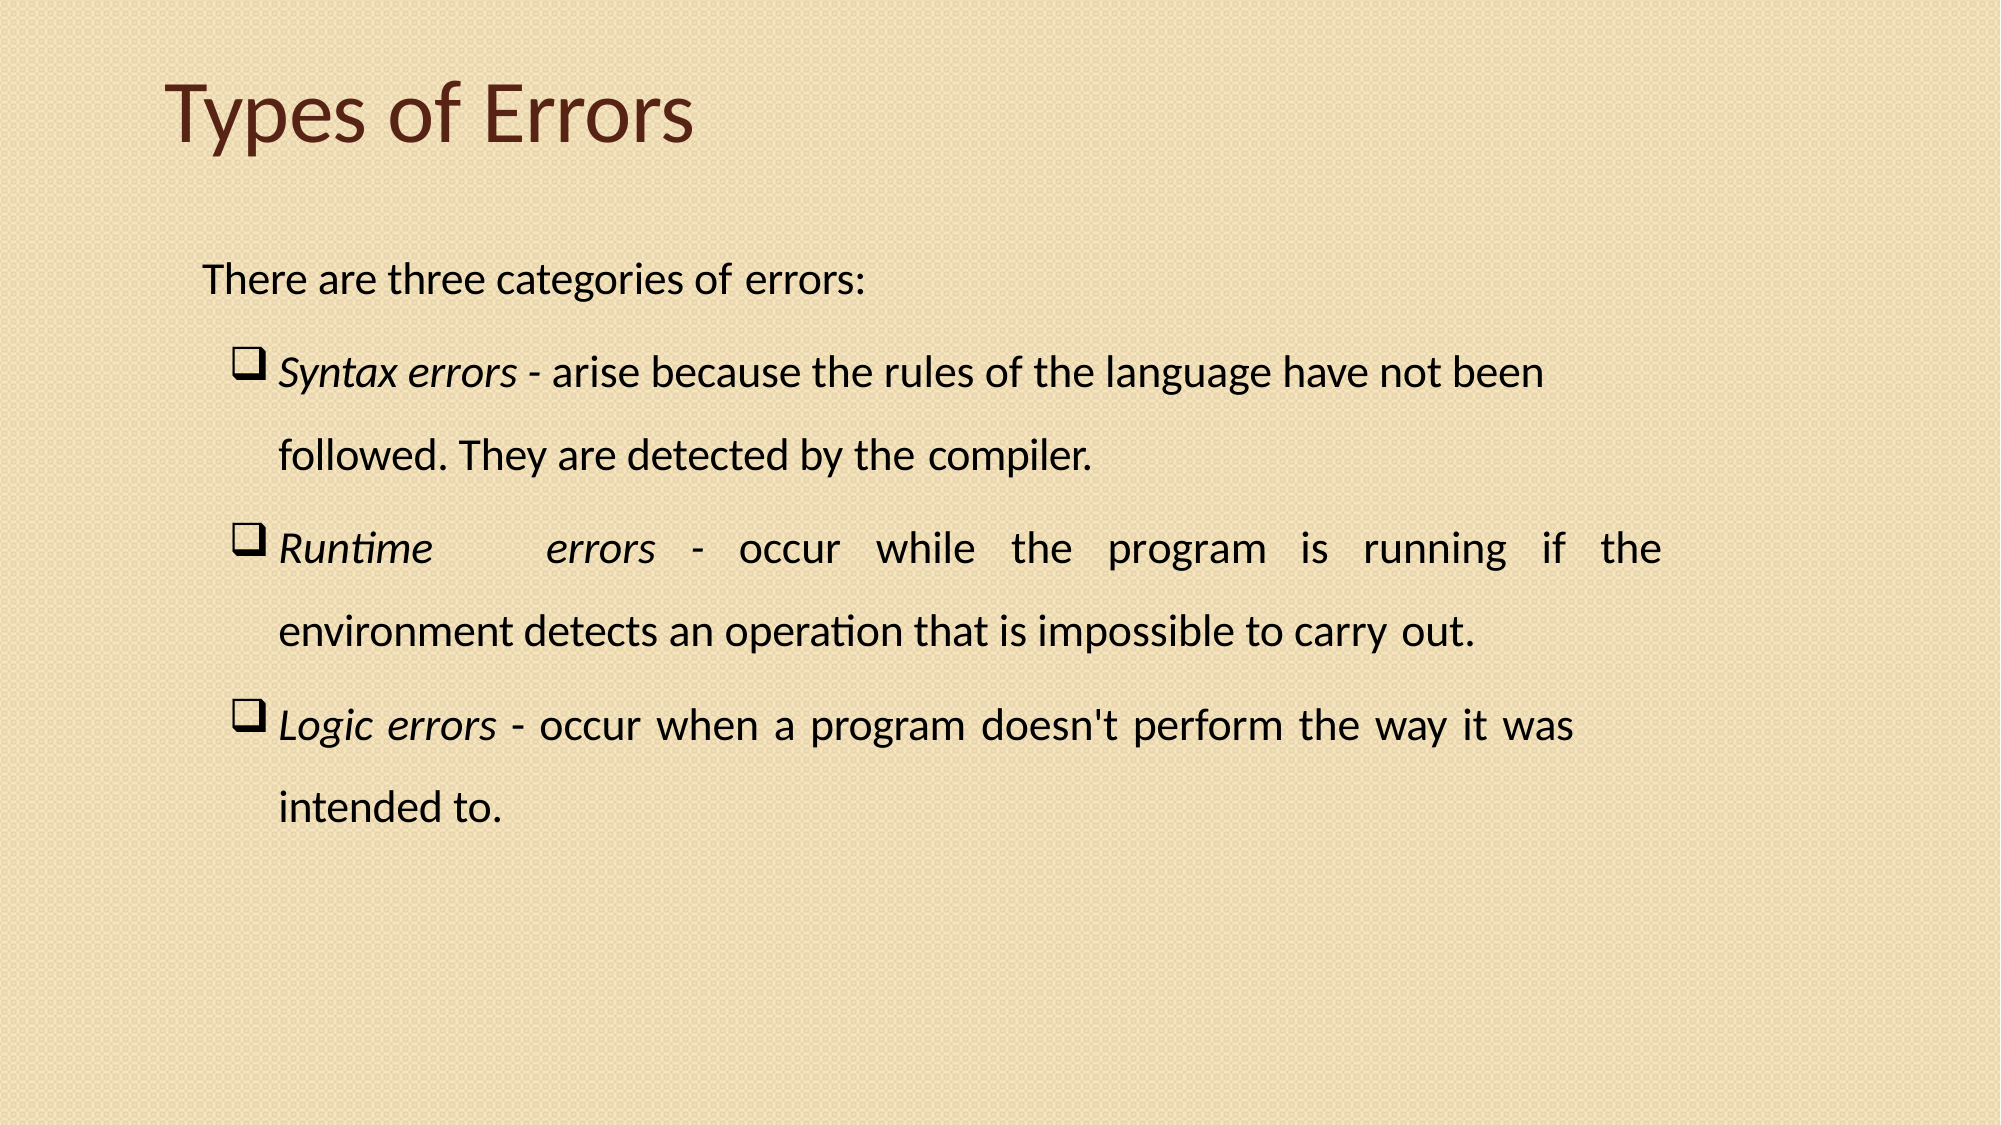

# Types of Errors
There are three categories of errors:
Syntax errors - arise because the rules of the language have not been  followed. They are detected by the compiler.
Runtime	errors	-	occur	while	the	program	is	running	if	the
environment detects an operation that is impossible to carry out.
Logic errors - occur when a program doesn't perform the way it was
intended to.